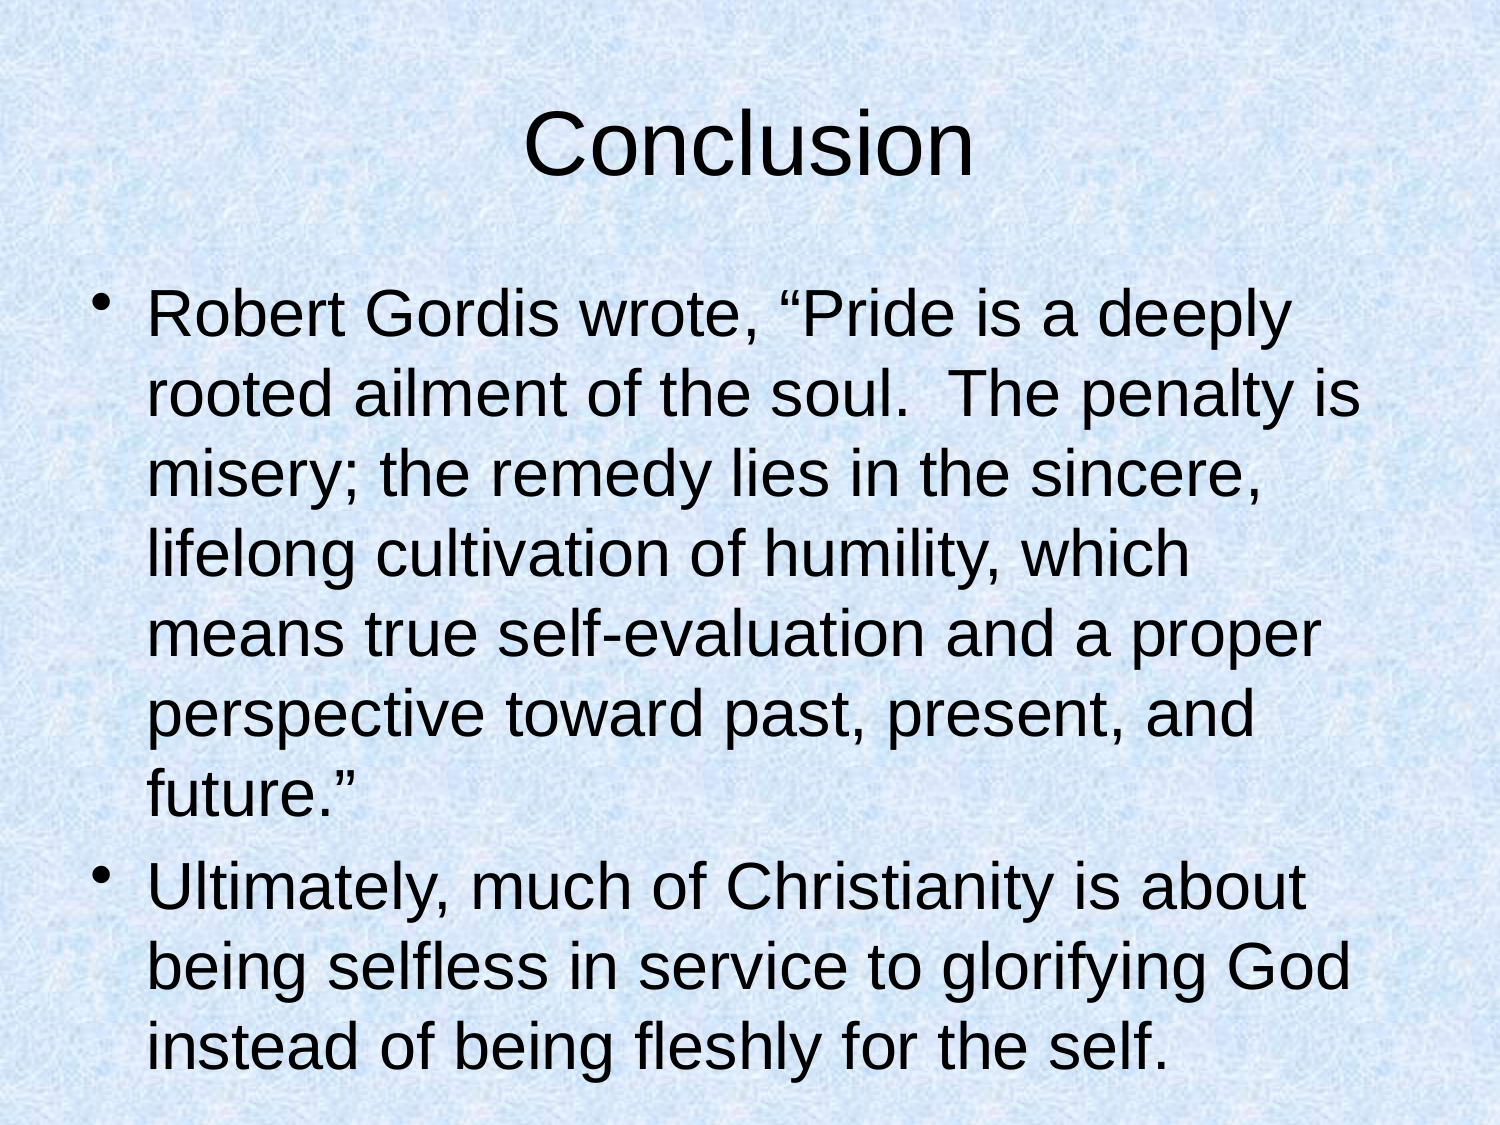

# Conclusion
Robert Gordis wrote, “Pride is a deeply rooted ailment of the soul.  The penalty is misery; the remedy lies in the sincere, lifelong cultivation of humility, which means true self-evaluation and a proper perspective toward past, present, and future.”
Ultimately, much of Christianity is about being selfless in service to glorifying God instead of being fleshly for the self.